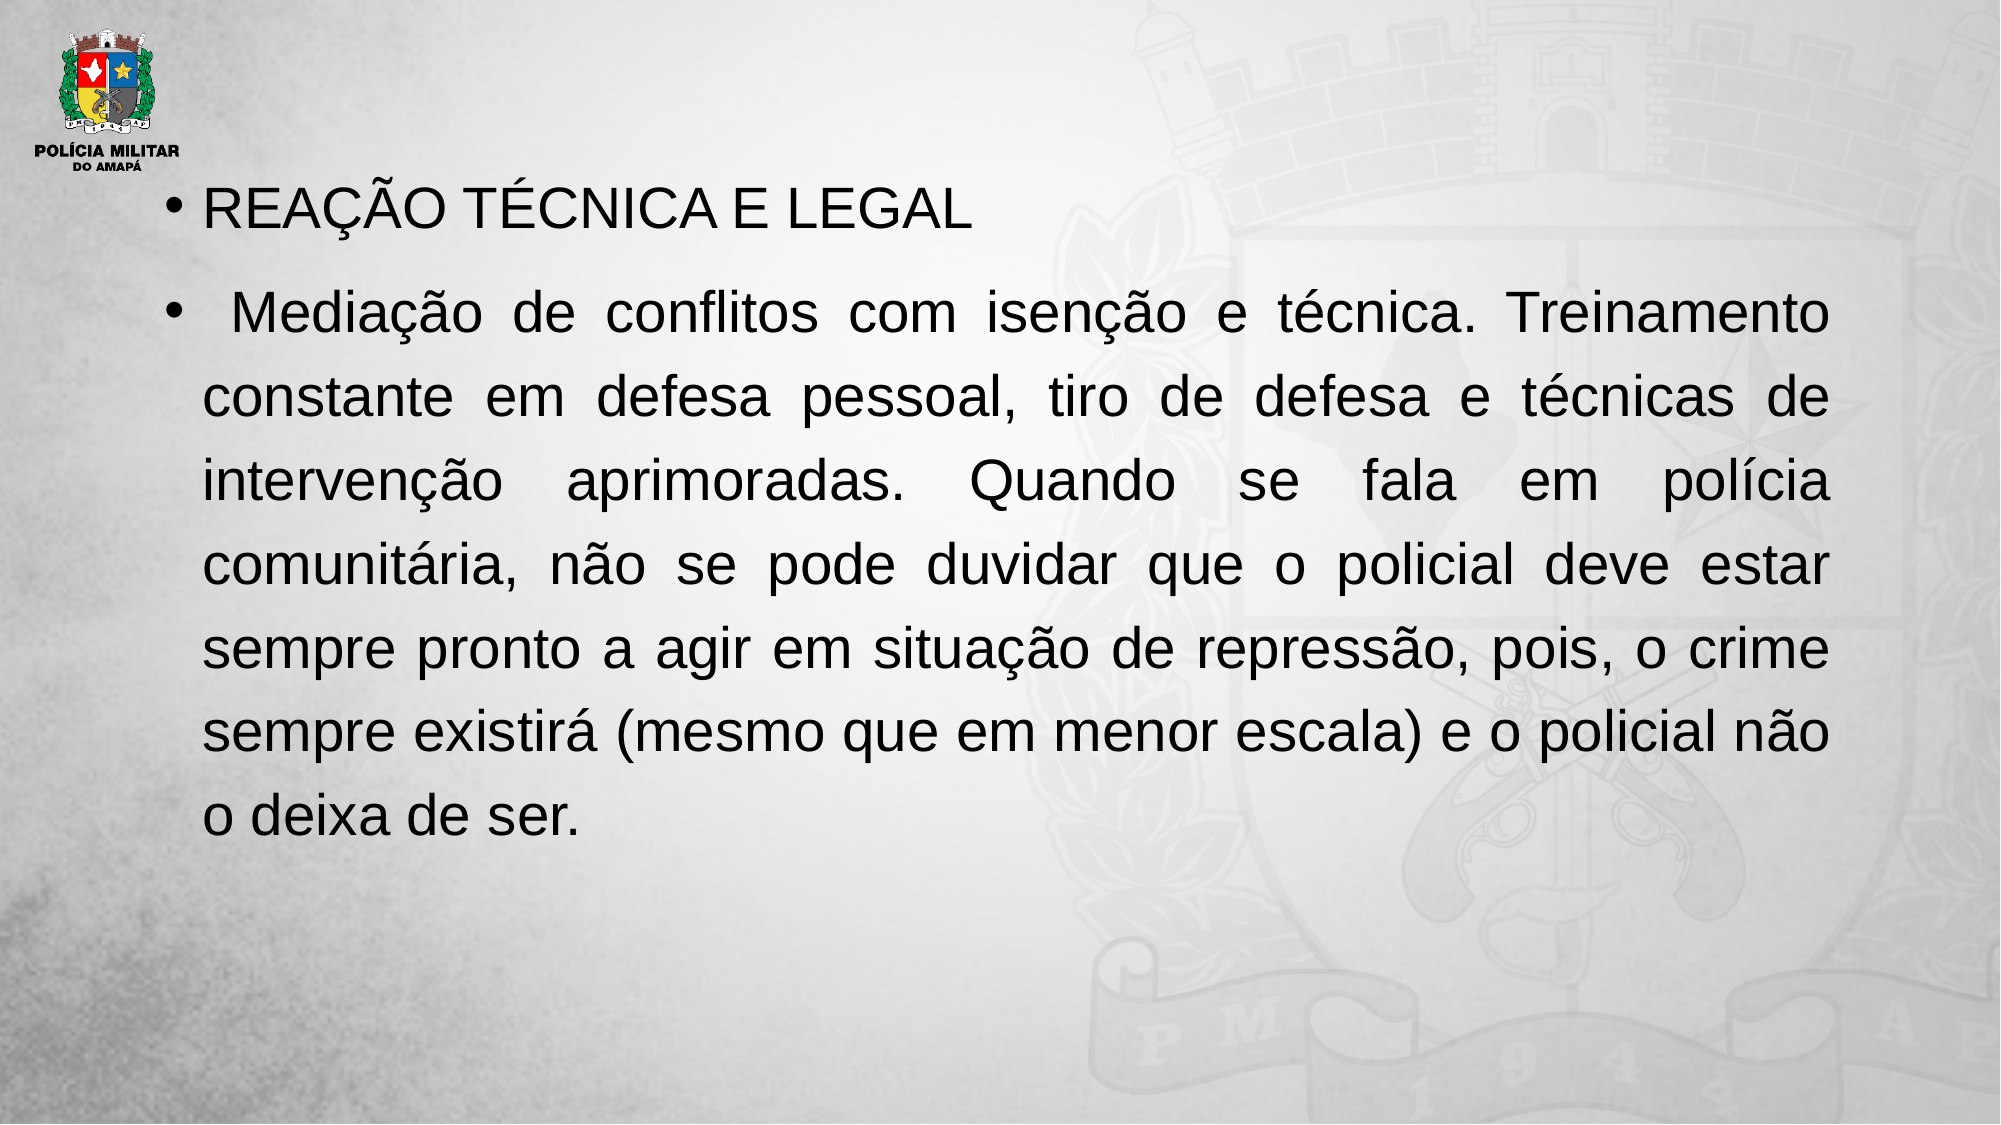

#
REAÇÃO TÉCNICA E LEGAL
 Mediação de conflitos com isenção e técnica. Treinamento constante em defesa pessoal, tiro de defesa e técnicas de intervenção aprimoradas. Quando se fala em polícia comunitária, não se pode duvidar que o policial deve estar sempre pronto a agir em situação de repressão, pois, o crime sempre existirá (mesmo que em menor escala) e o policial não o deixa de ser.